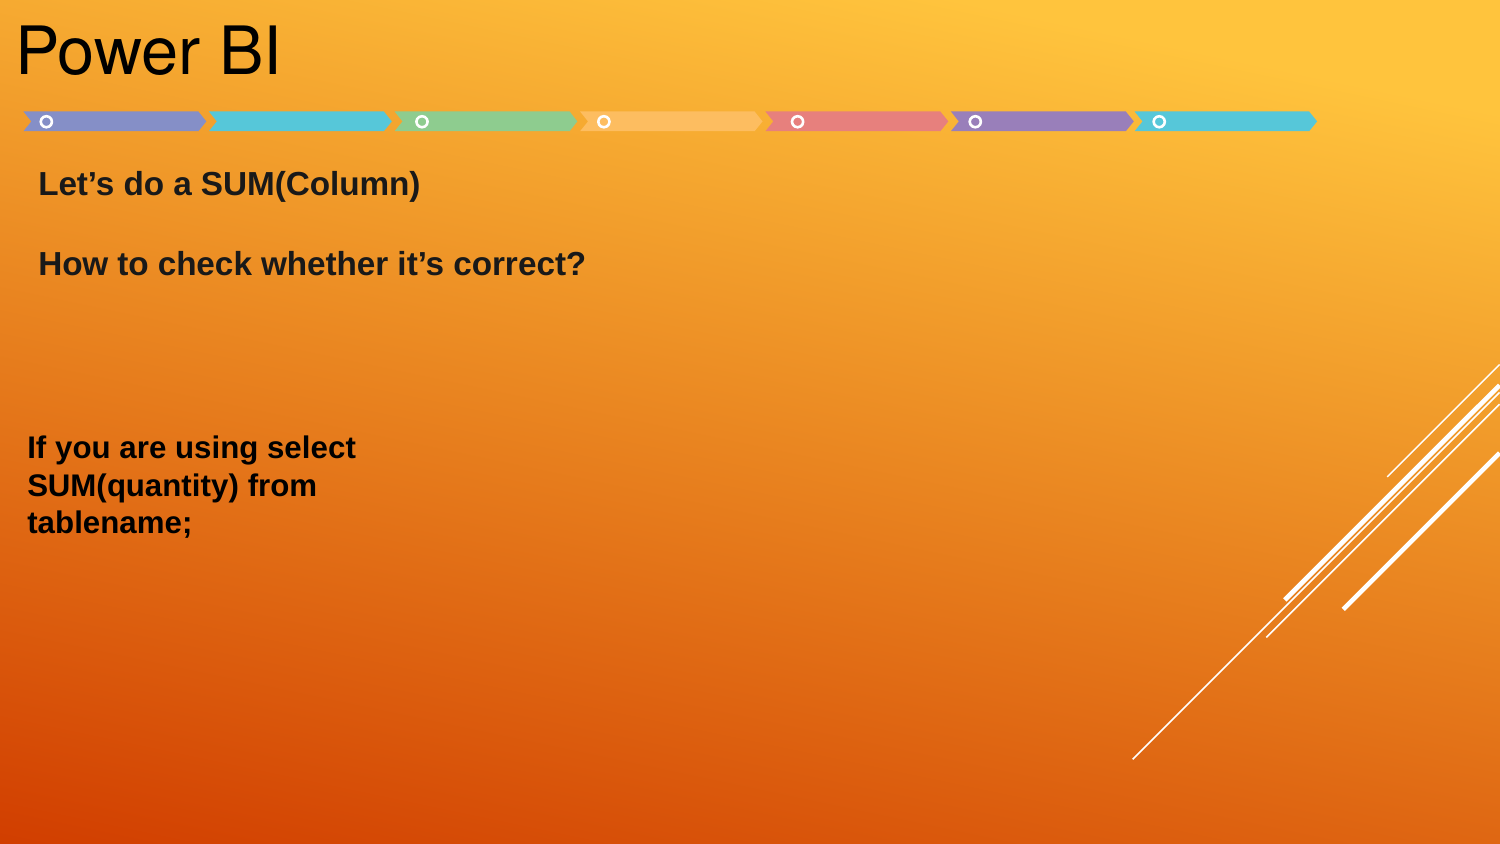

Power BI

Let’s do a SUM(Column)

How to check whether it’s correct?

If you are using select SUM(quantity) from tablename;